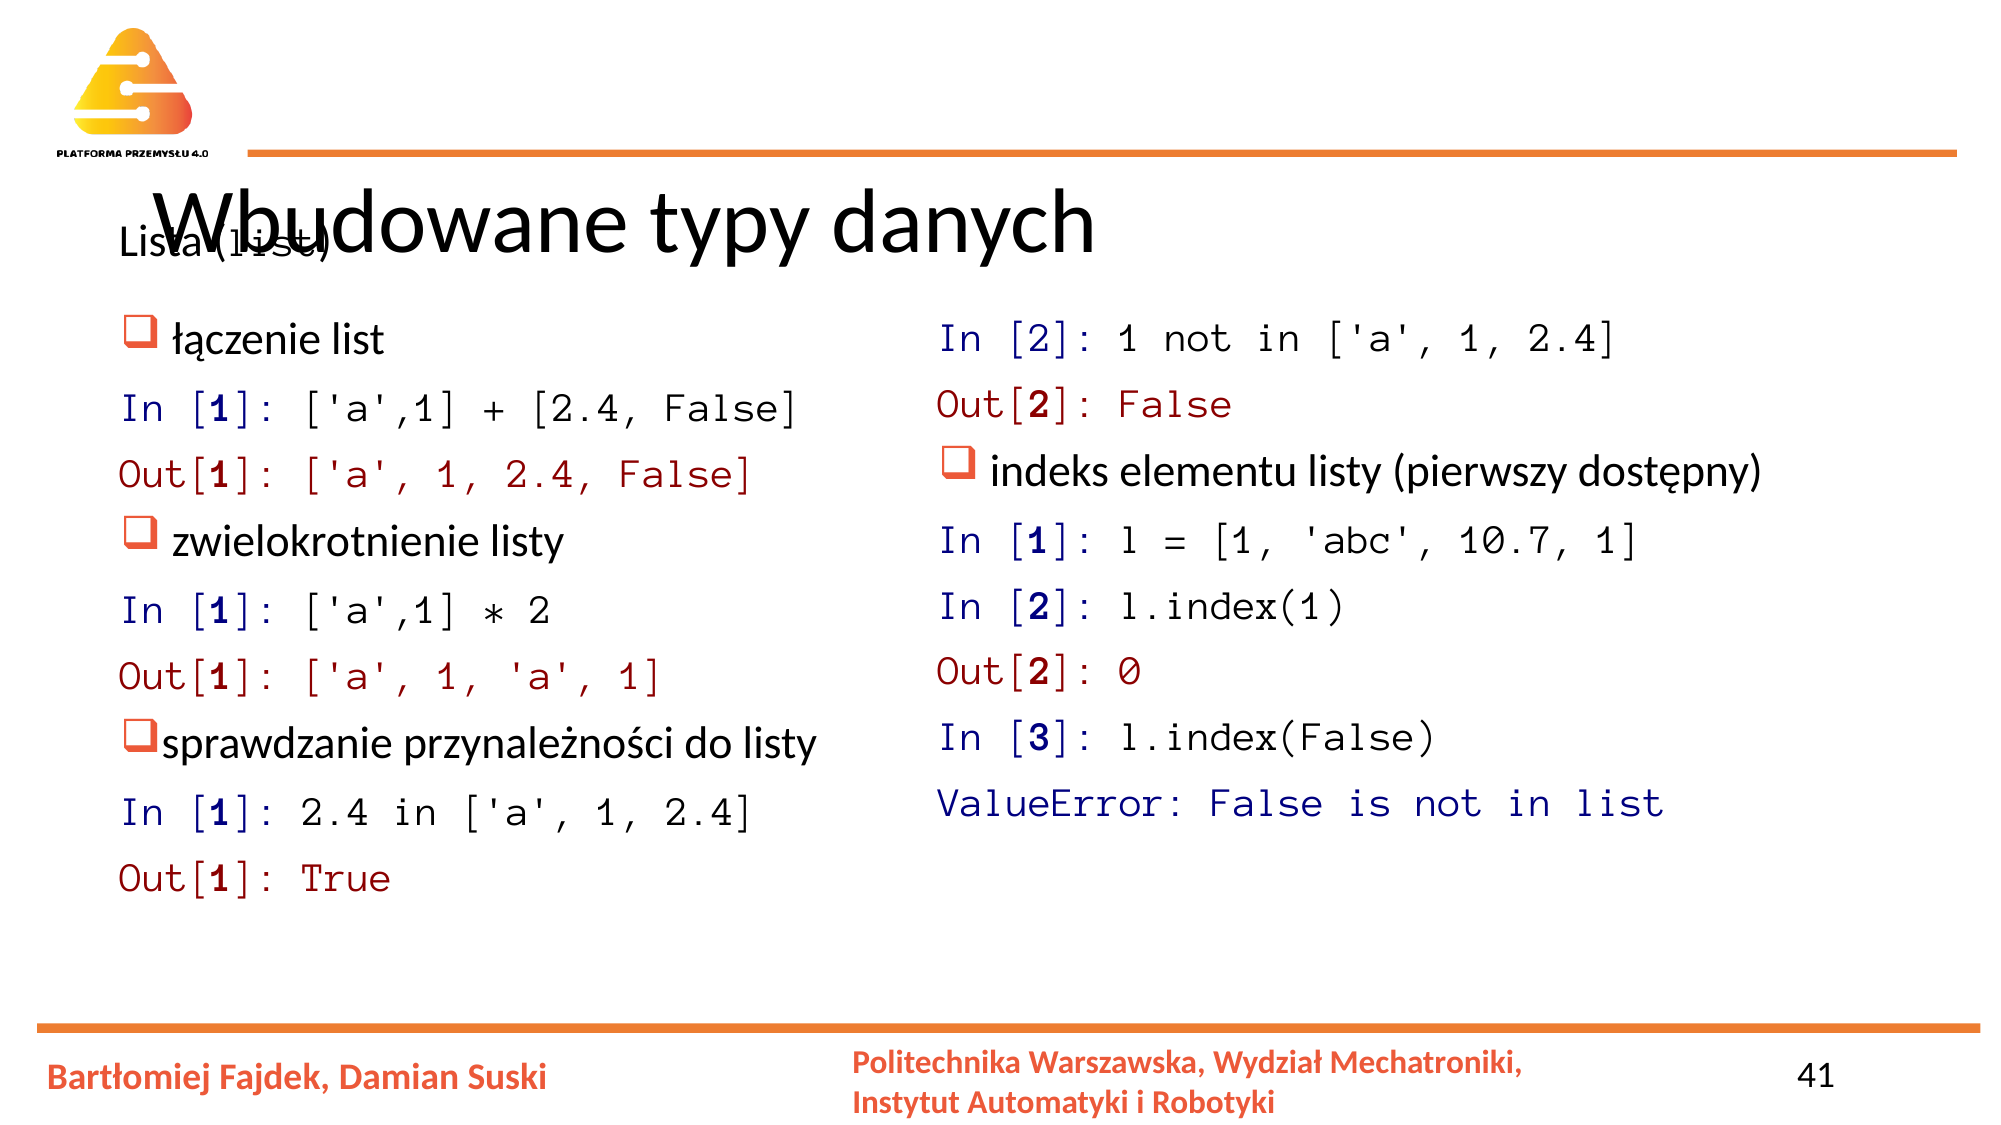

# Wbudowane typy danych
Lista (list)
 łączenie list
In [1]: ['a',1] + [2.4, False]
Out[1]: ['a', 1, 2.4, False]
 zwielokrotnienie listy
In [1]: ['a',1] * 2
Out[1]: ['a', 1, 'a', 1]
sprawdzanie przynależności do listy
In [1]: 2.4 in ['a', 1, 2.4]
Out[1]: True

In [2]: 1 not in ['a', 1, 2.4]
Out[2]: False
 indeks elementu listy (pierwszy dostępny)
In [1]: l = [1, 'abc', 10.7, 1]
In [2]: l.index(1)
Out[2]: 0
In [3]: l.index(False)
ValueError: False is not in list

41